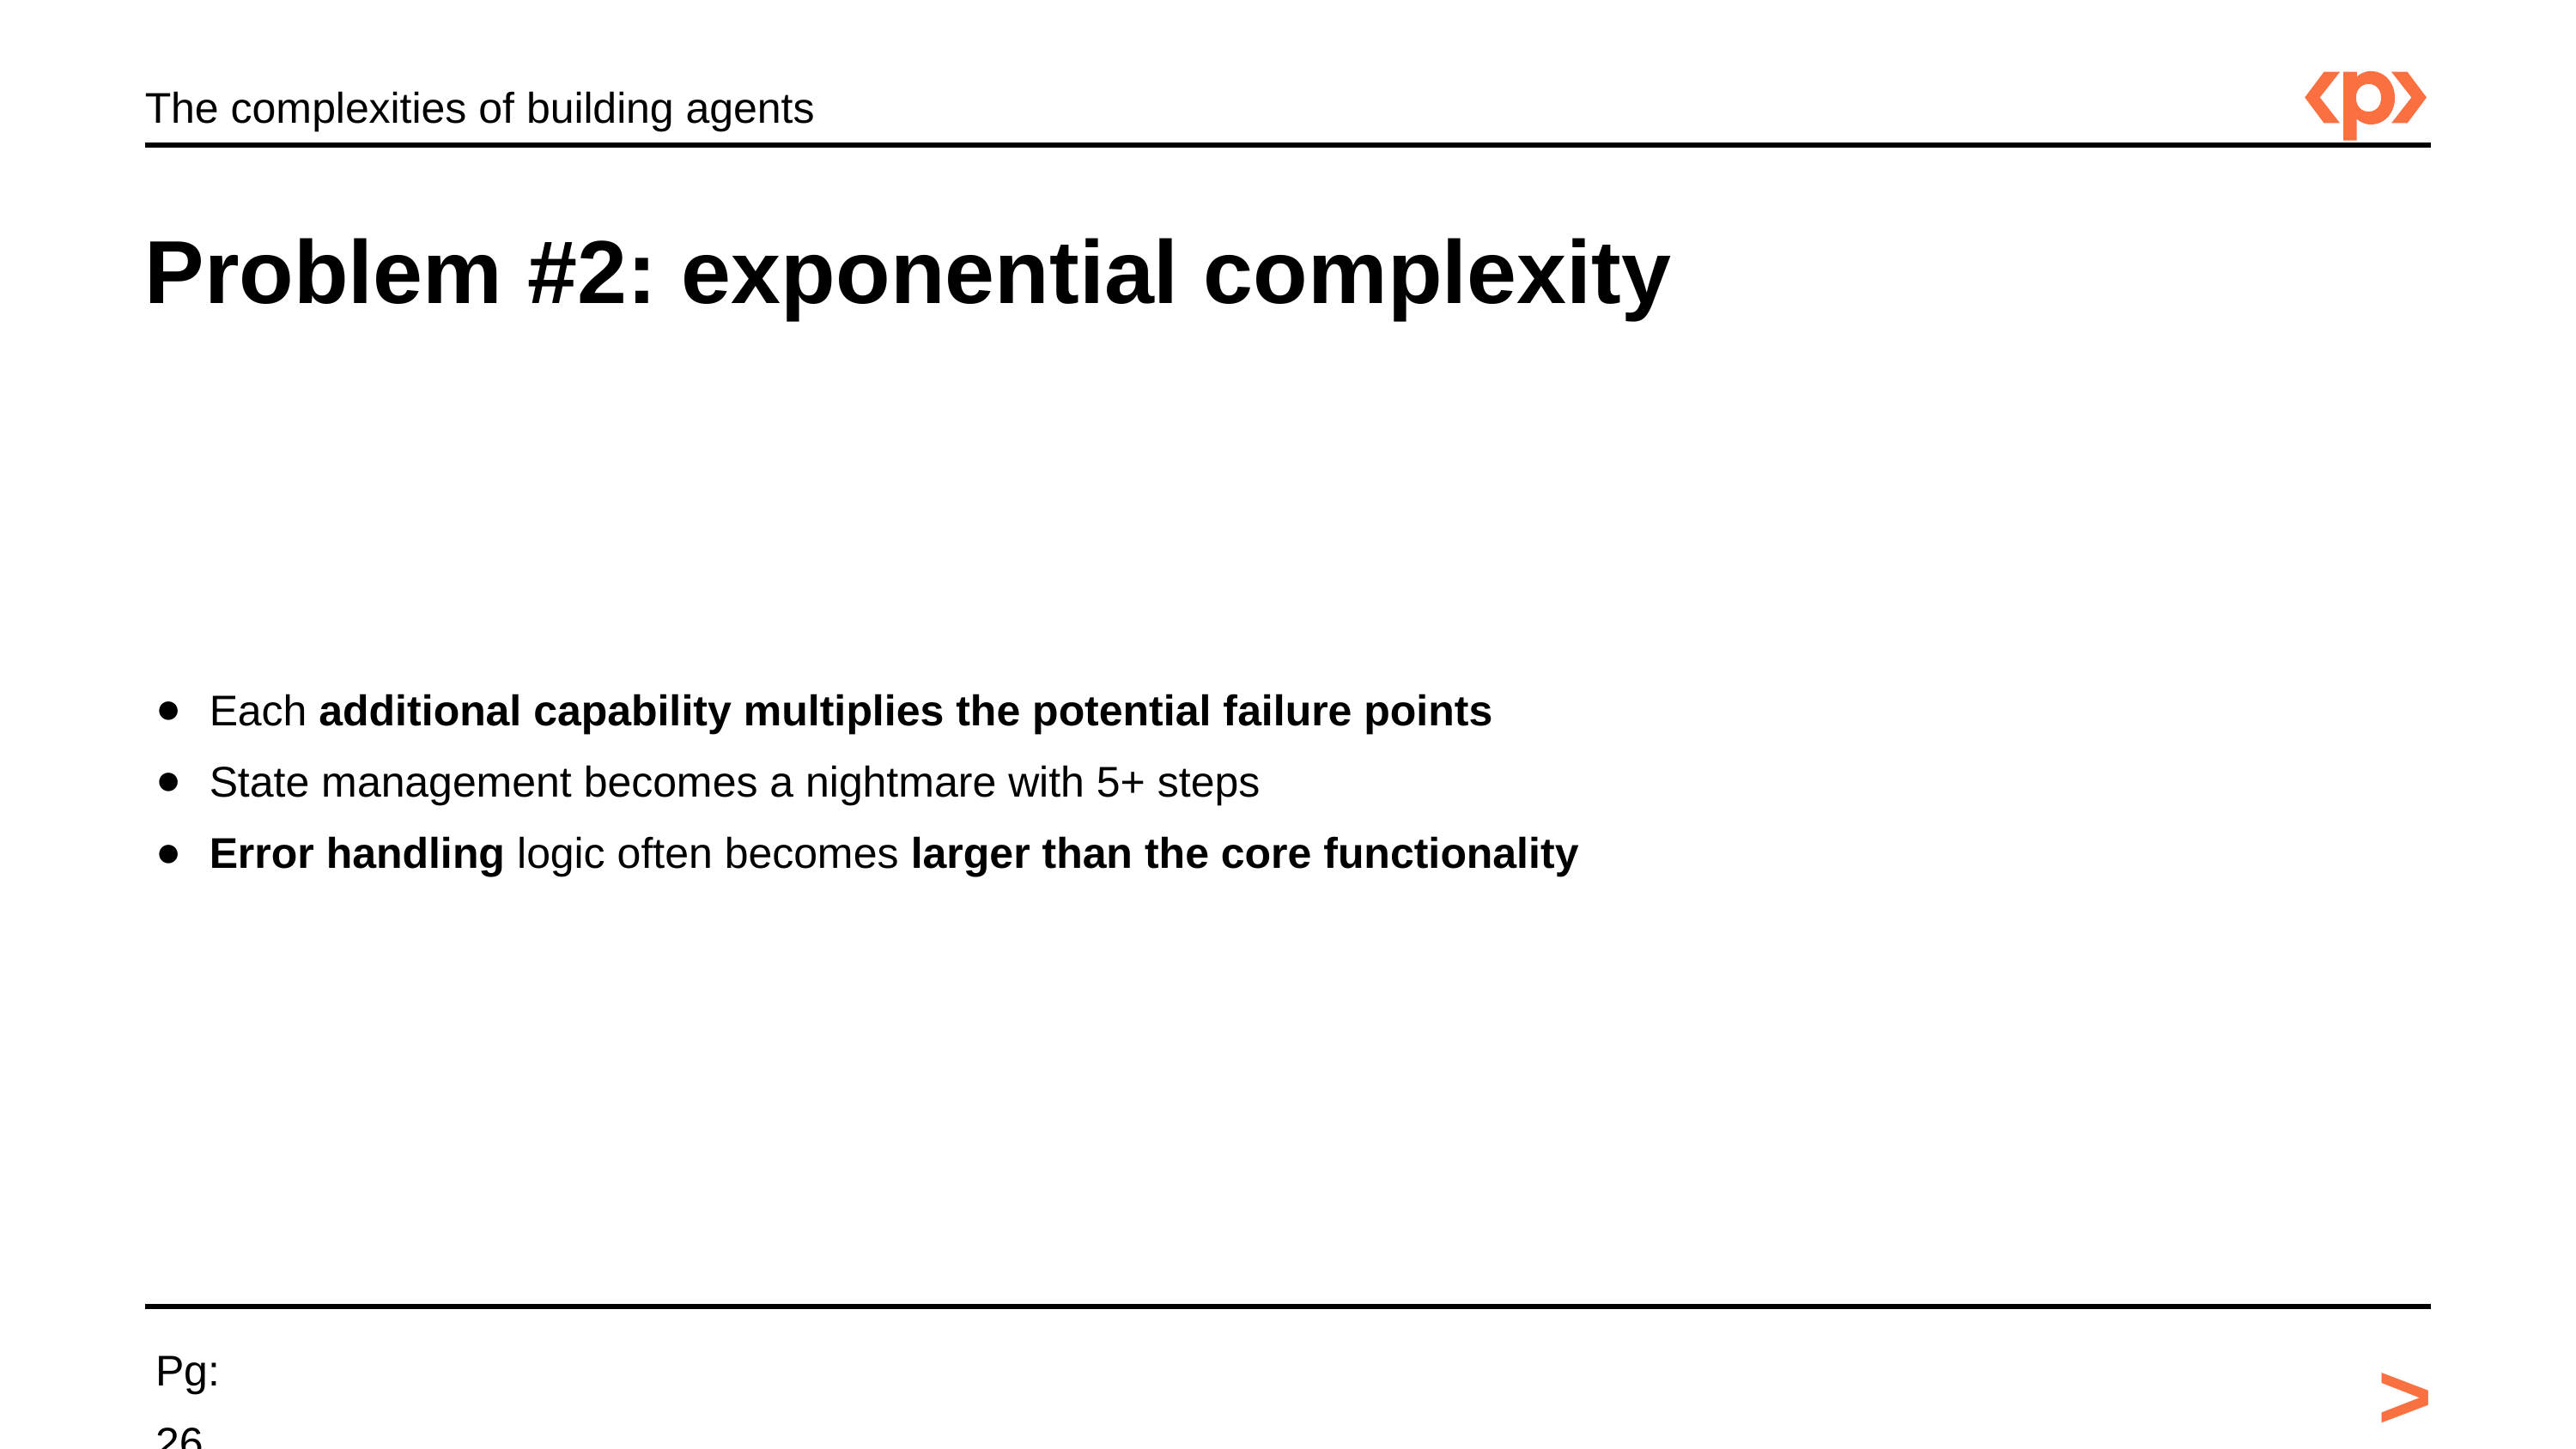

The complexities of building agents

Problem #2: exponential complexity
Each additional capability multiplies the potential failure points
State management becomes a nightmare with 5+ steps
Error handling logic often becomes larger than the core functionality
>
Pg: 26